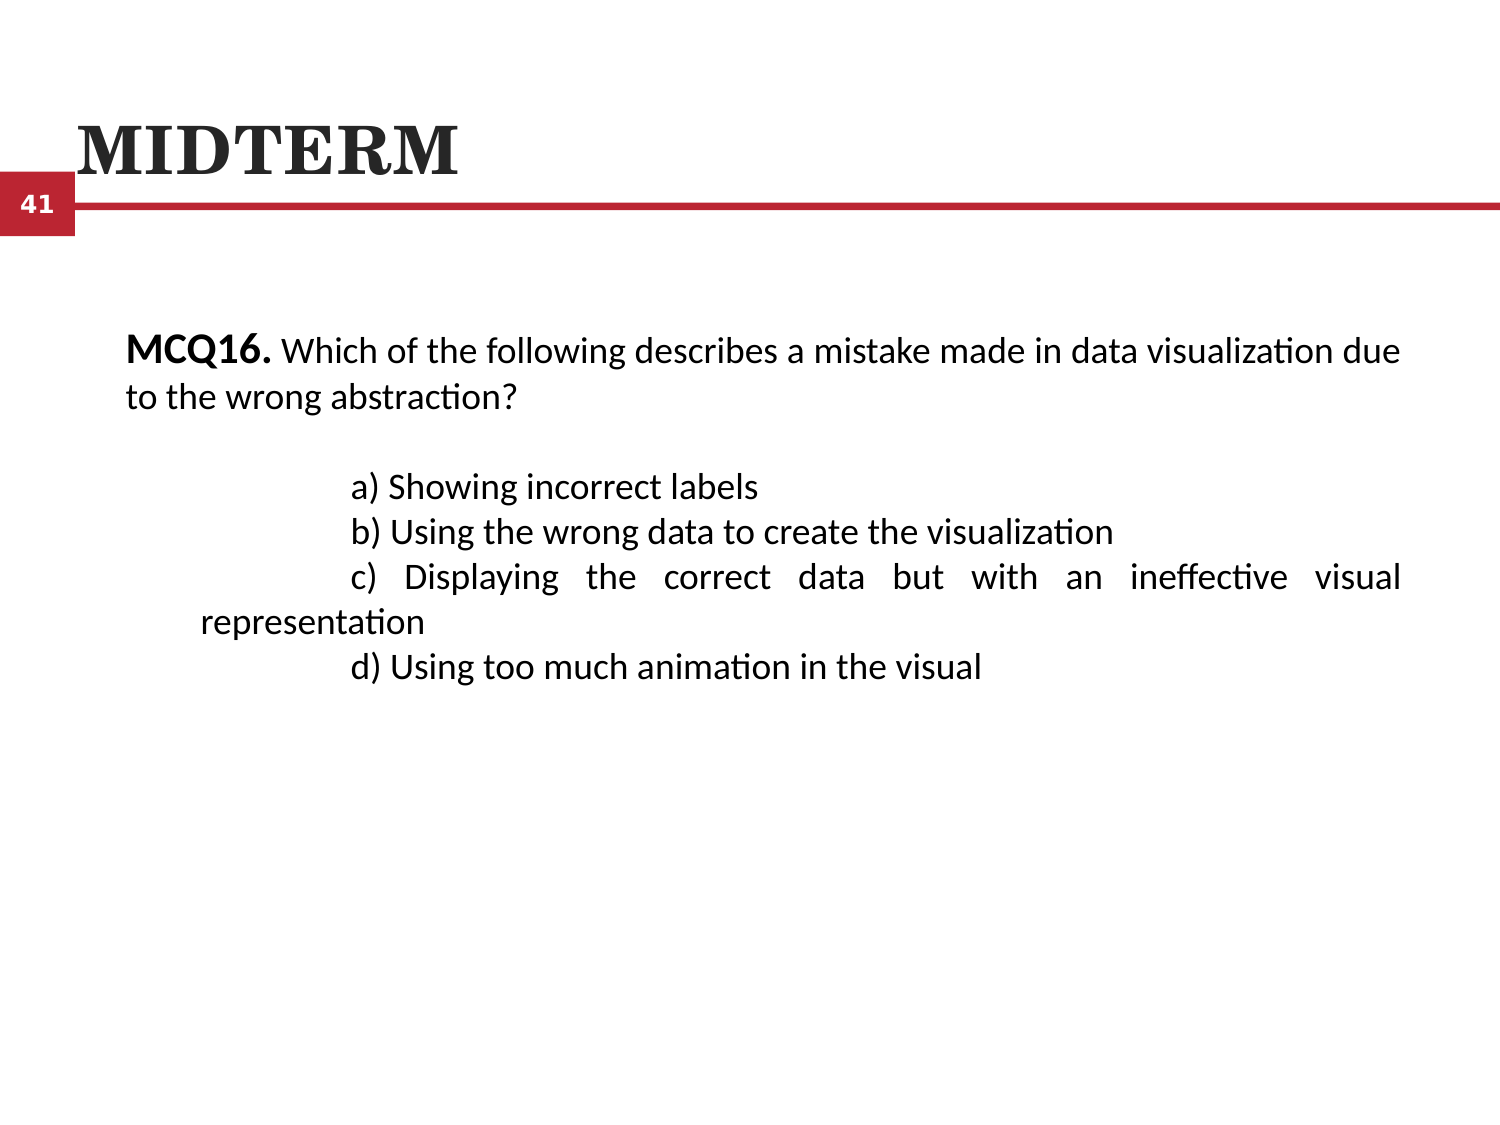

# Midterm
MCQ16. Which of the following describes a mistake made in data visualization due to the wrong abstraction?

	a) Showing incorrect labels
	b) Using the wrong data to create the visualization
	c) Displaying the correct data but with an ineffective visual representation
	d) Using too much animation in the visual

11